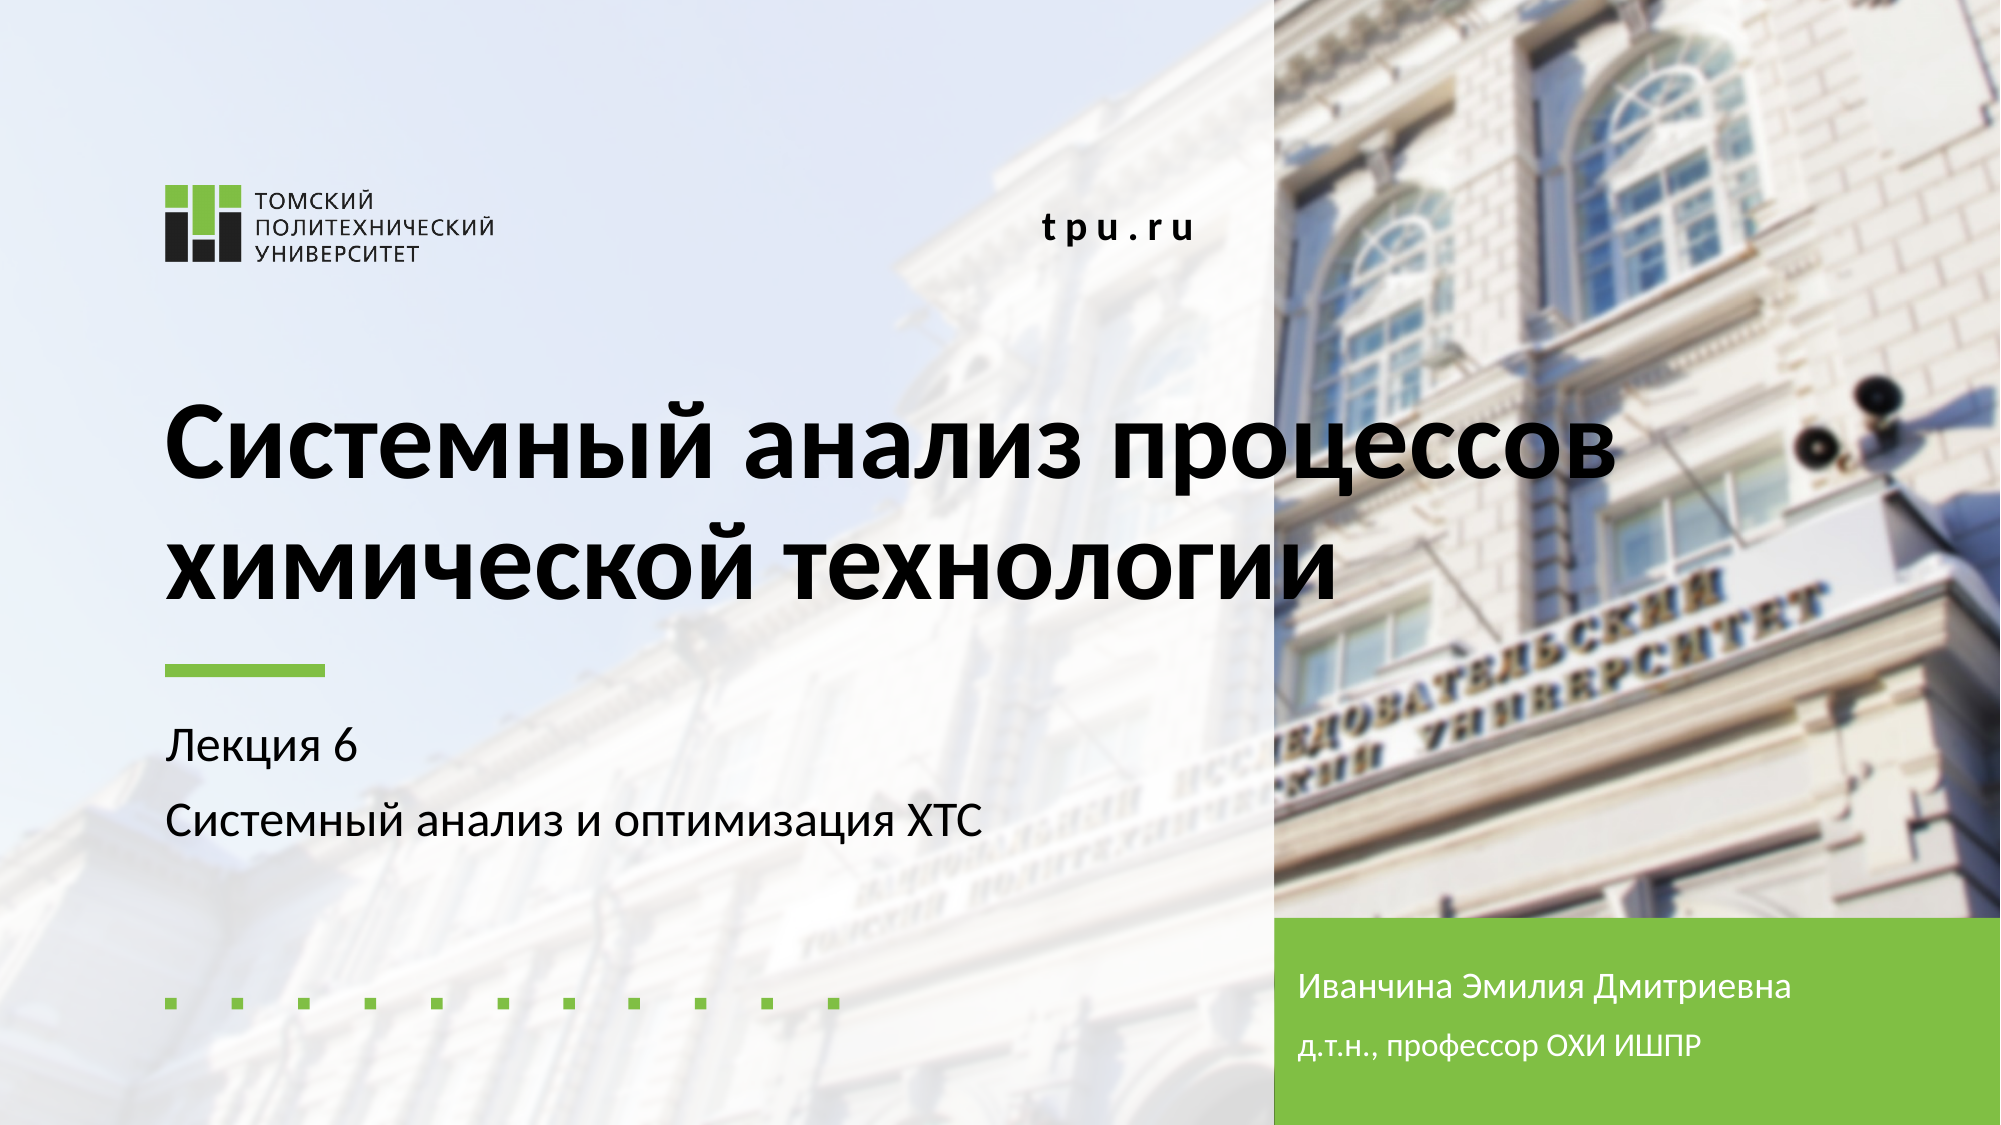

# Системный анализ процессов химической технологии
Лекция 6
Системный анализ и оптимизация ХТС
Иванчина Эмилия Дмитриевна
д.т.н., профессор ОХИ ИШПР